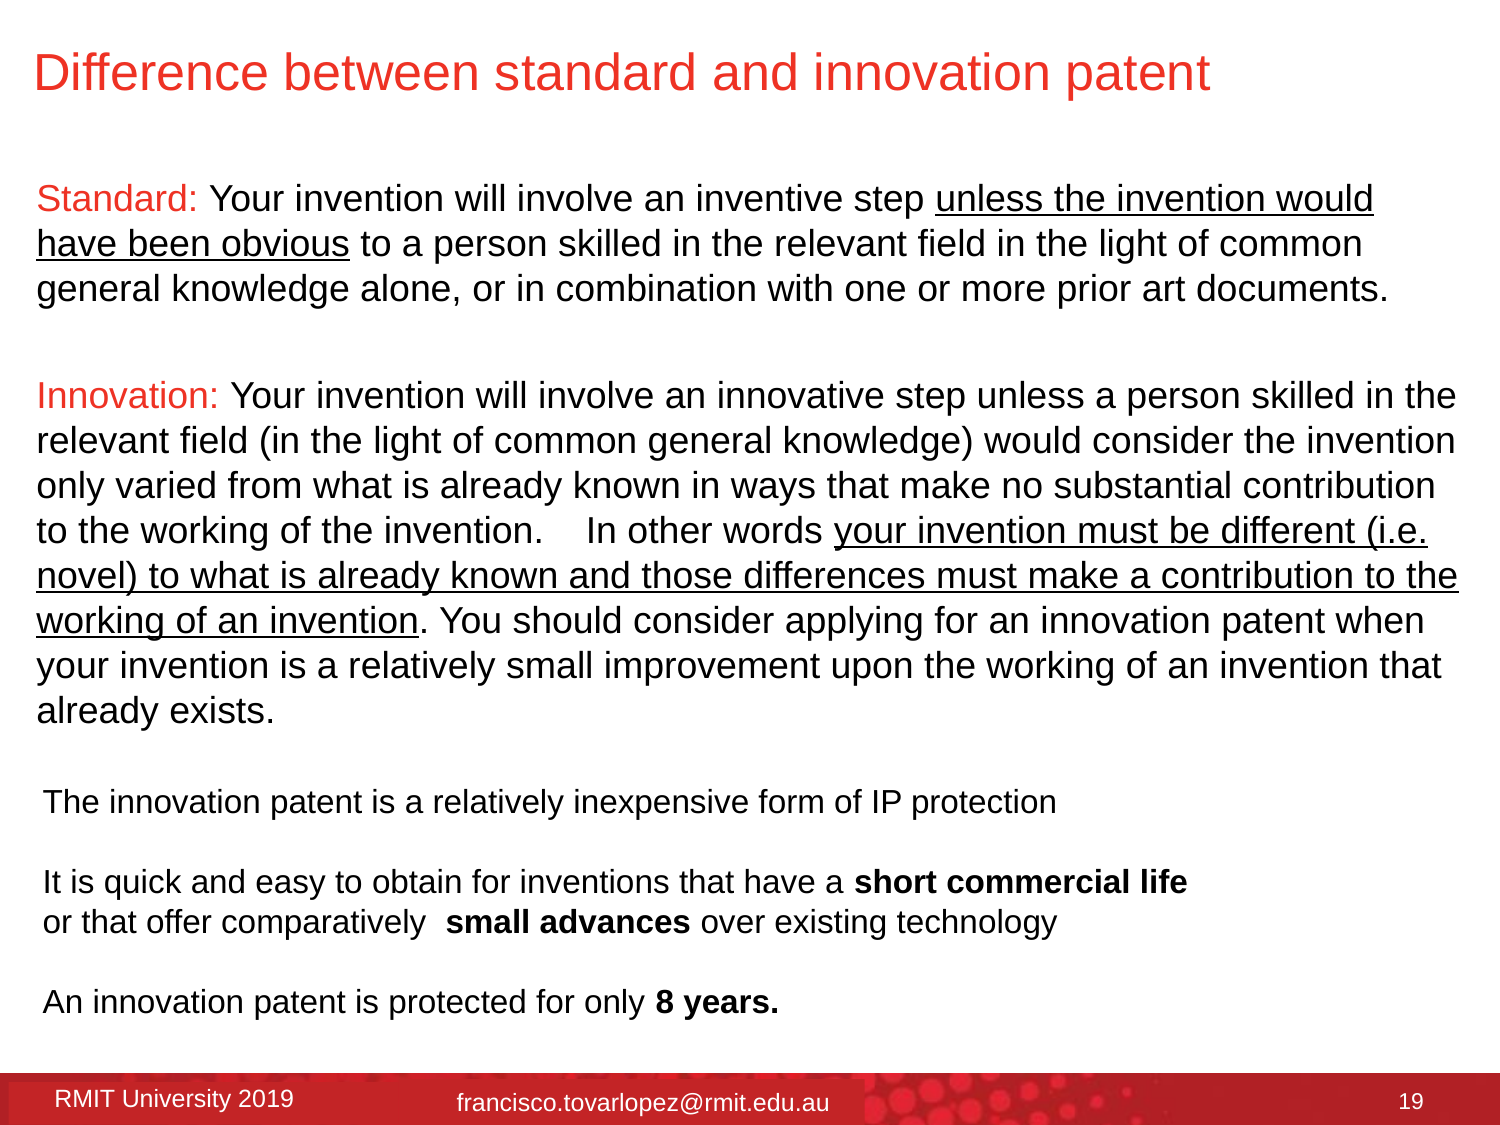

Difference between standard and innovation patent
Standard: Your invention will involve an inventive step unless the invention would have been obvious to a person skilled in the relevant field in the light of common general knowledge alone, or in combination with one or more prior art documents.
Innovation: Your invention will involve an innovative step unless a person skilled in the relevant field (in the light of common general knowledge) would consider the invention only varied from what is already known in ways that make no substantial contribution to the working of the invention.    In other words your invention must be different (i.e. novel) to what is already known and those differences must make a contribution to the working of an invention. You should consider applying for an innovation patent when your invention is a relatively small improvement upon the working of an invention that already exists.
The innovation patent is a relatively inexpensive form of IP protection

It is quick and easy to obtain for inventions that have a short commercial life
or that offer comparatively  small advances over existing technology

An innovation patent is protected for only 8 years.
19